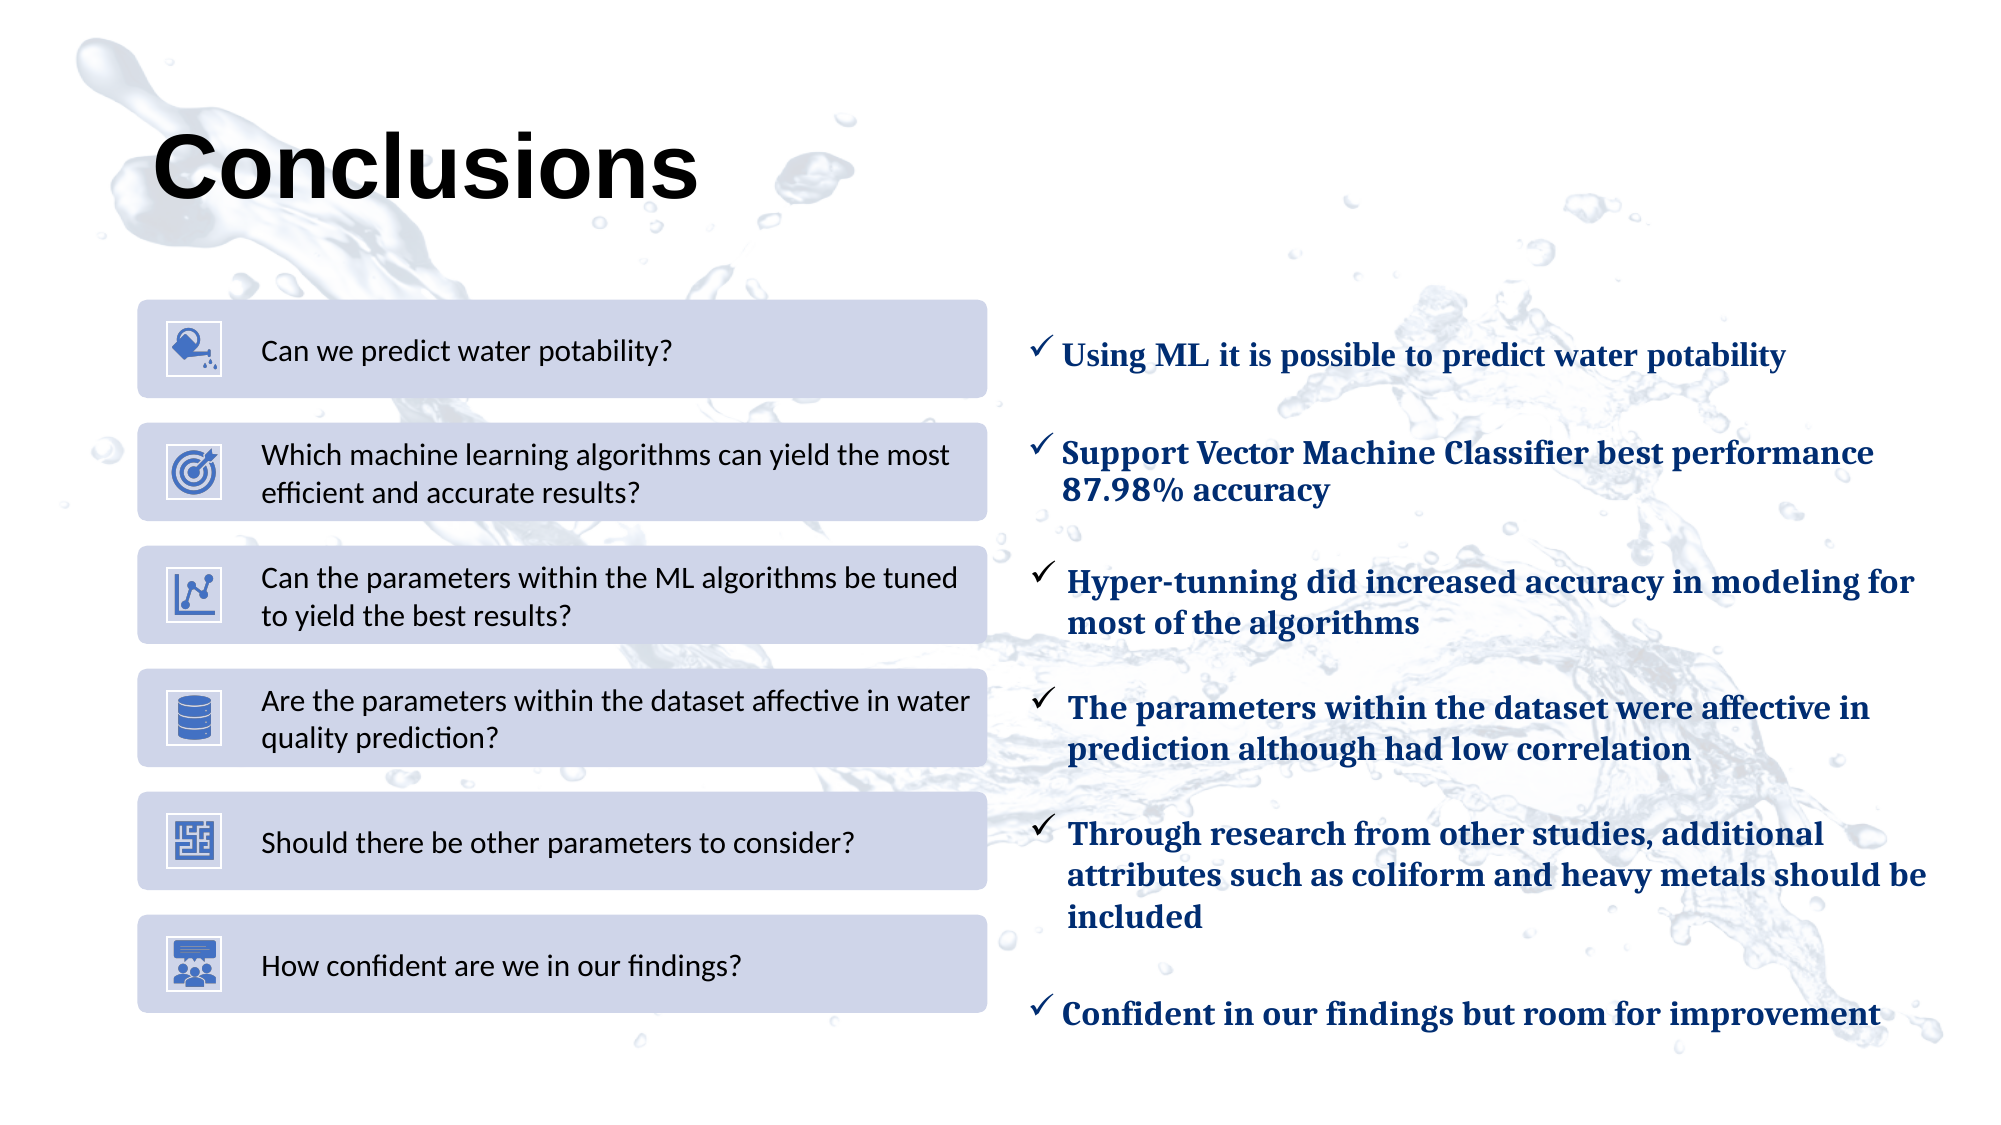

# Conclusions
Can we predict water potability?
Which machine learning algorithms can yield the most efficient and accurate results?
Can the parameters within the ML algorithms be tuned to yield the best results?
Are the parameters within the dataset affective in water quality prediction?
Should there be other parameters to consider?
How confident are we in our findings?
Using ML it is possible to predict water potability

Support Vector Machine Classifier best performance 87.98% accuracy

Hyper-tunning did increased accuracy in modeling for most of the algorithms

The parameters within the dataset were affective in prediction although had low correlation

Through research from other studies, additional attributes such as coliform and heavy metals should be included

Confident in our findings but room for improvement